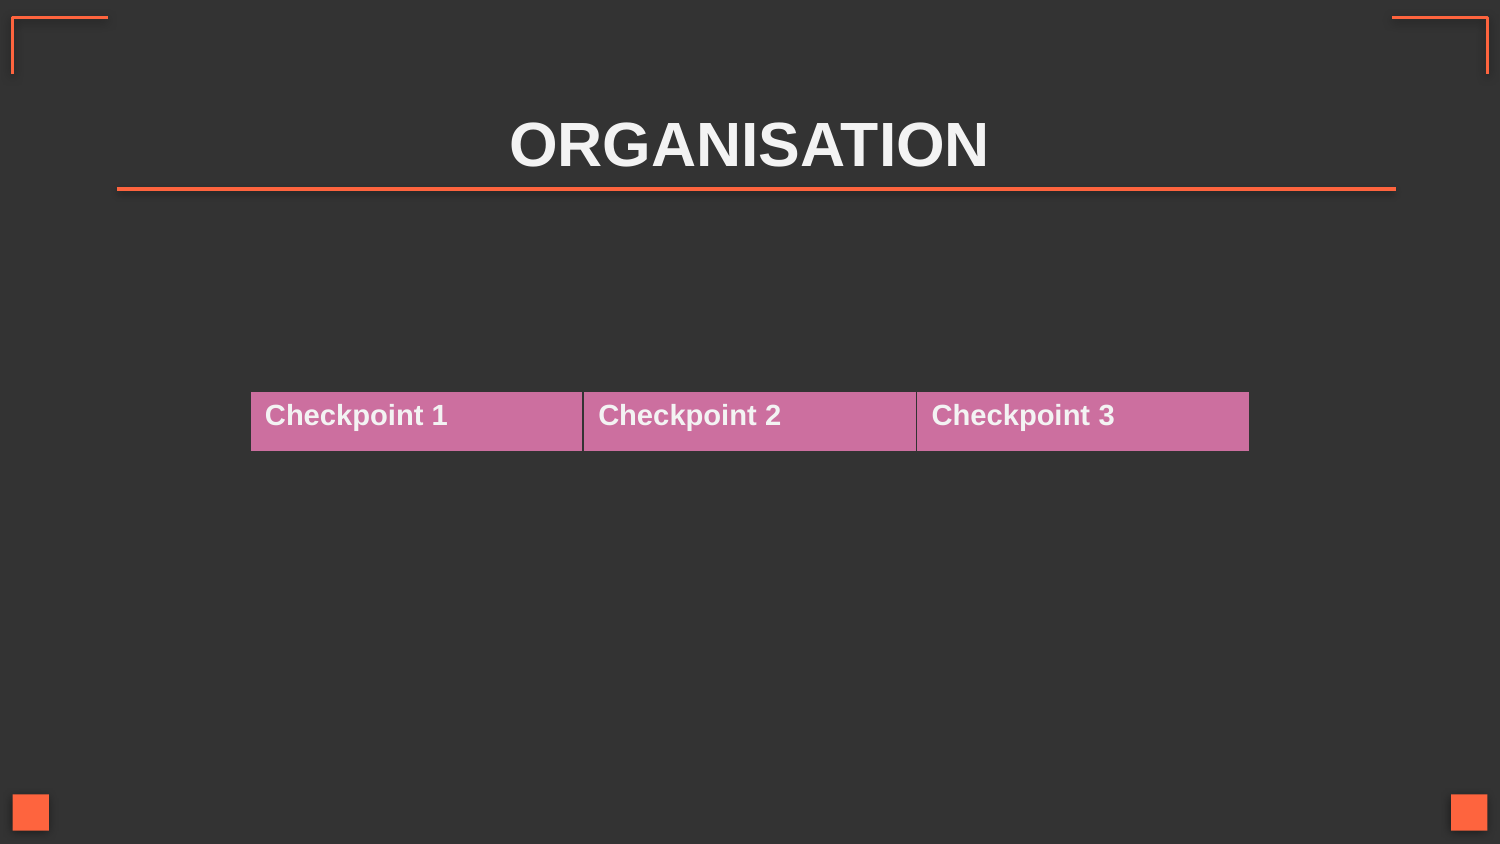

# ORGANISATION
| Checkpoint 1 | Checkpoint 2 | Checkpoint 3 |
| --- | --- | --- |